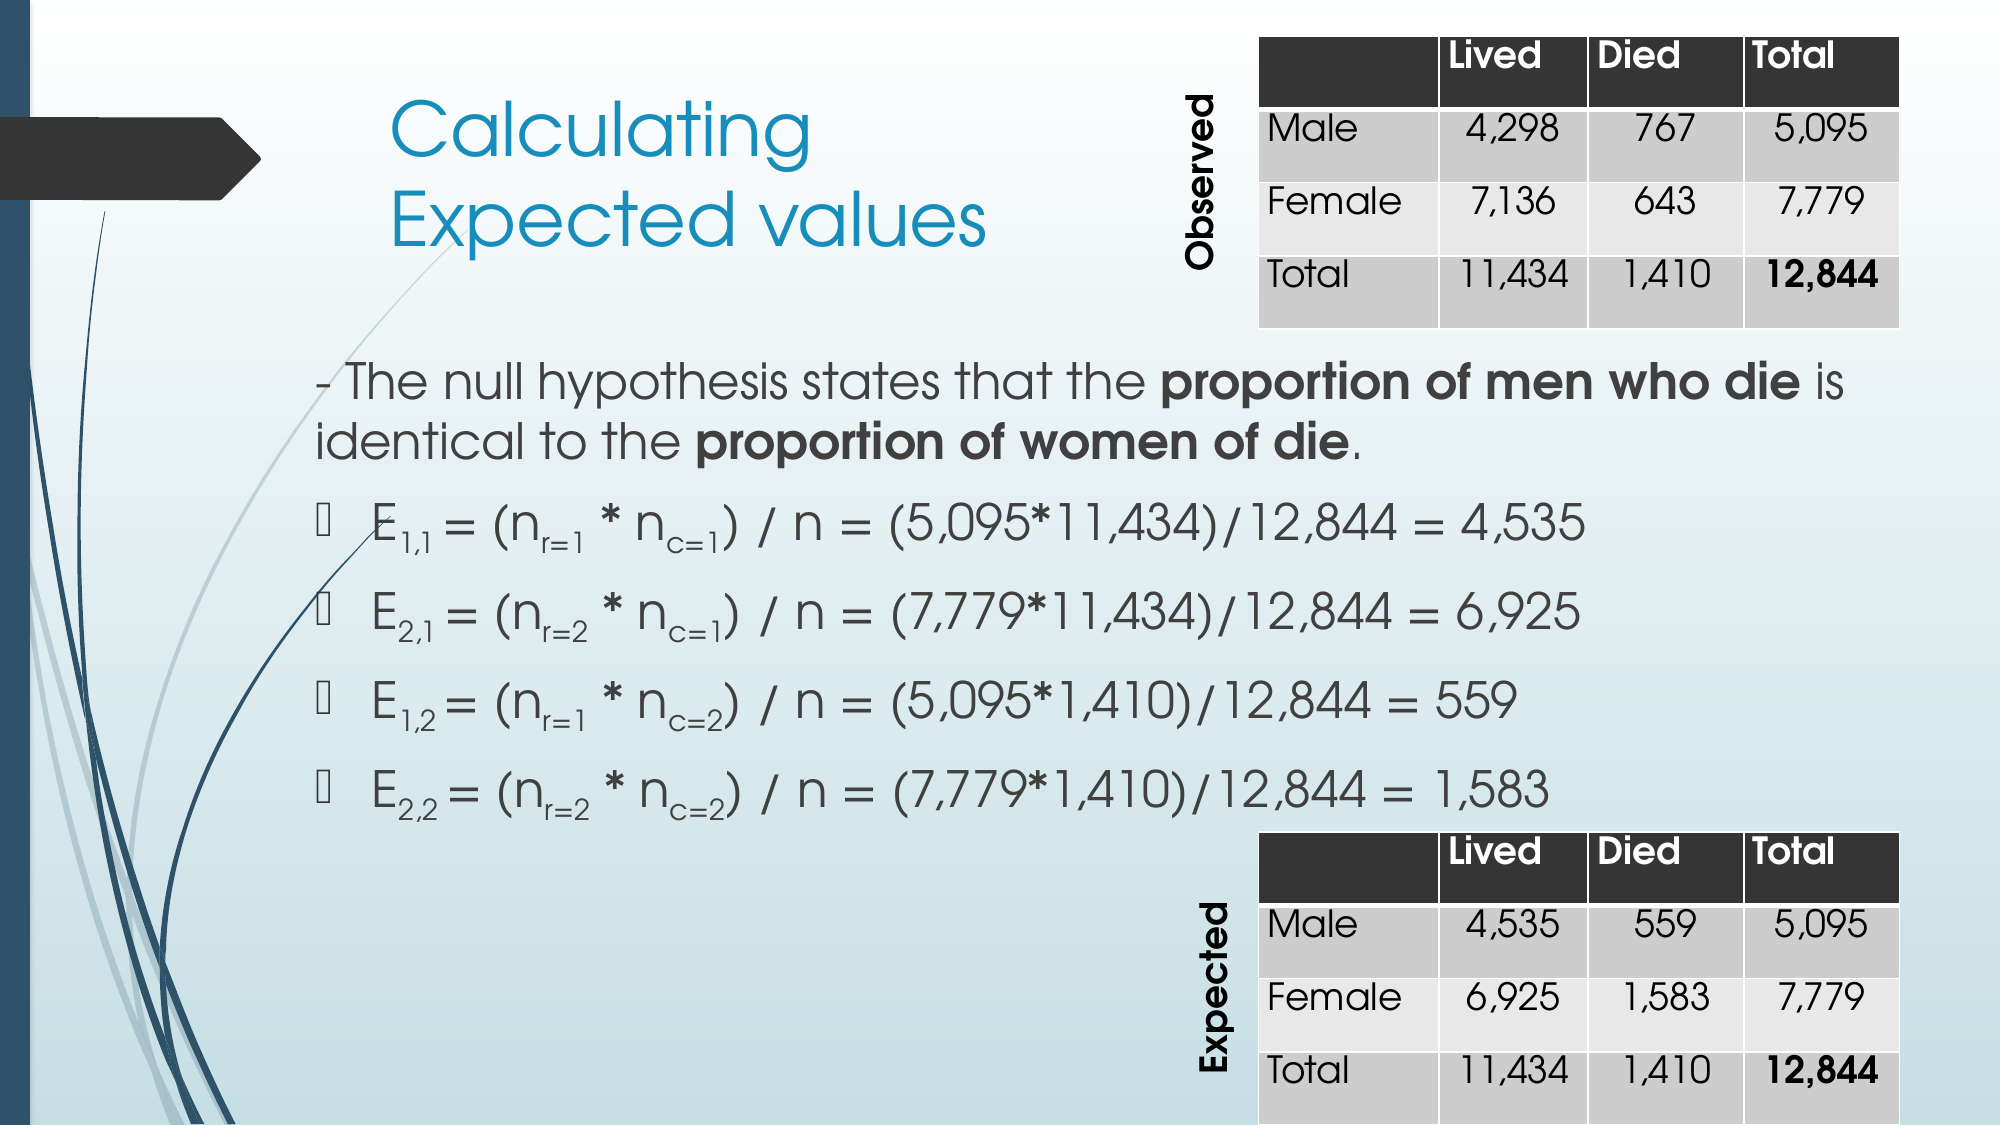

|  | Lived | Died | Total |
| --- | --- | --- | --- |
| Male | 4,298 | 767 | 5,095 |
| Female | 7,136 | 643 | 7,779 |
| Total | 11,434 | 1,410 | 12,844 |
# Calculating Expected values
Observed
- The null hypothesis states that the proportion of men who die is identical to the proportion of women of die.
E1,1 = (nr=1 * nc=1) / n = (5,095*11,434)/12,844 = 4,535
E2,1 = (nr=2 * nc=1) / n = (7,779*11,434)/12,844 = 6,925
E1,2 = (nr=1 * nc=2) / n = (5,095*1,410)/12,844 = 559
E2,2 = (nr=2 * nc=2) / n = (7,779*1,410)/12,844 = 1,583

|  | Lived | Died | Total |
| --- | --- | --- | --- |
| Male | 4,535 | 559 | 5,095 |
| Female | 6,925 | 1,583 | 7,779 |
| Total | 11,434 | 1,410 | 12,844 |
Expected